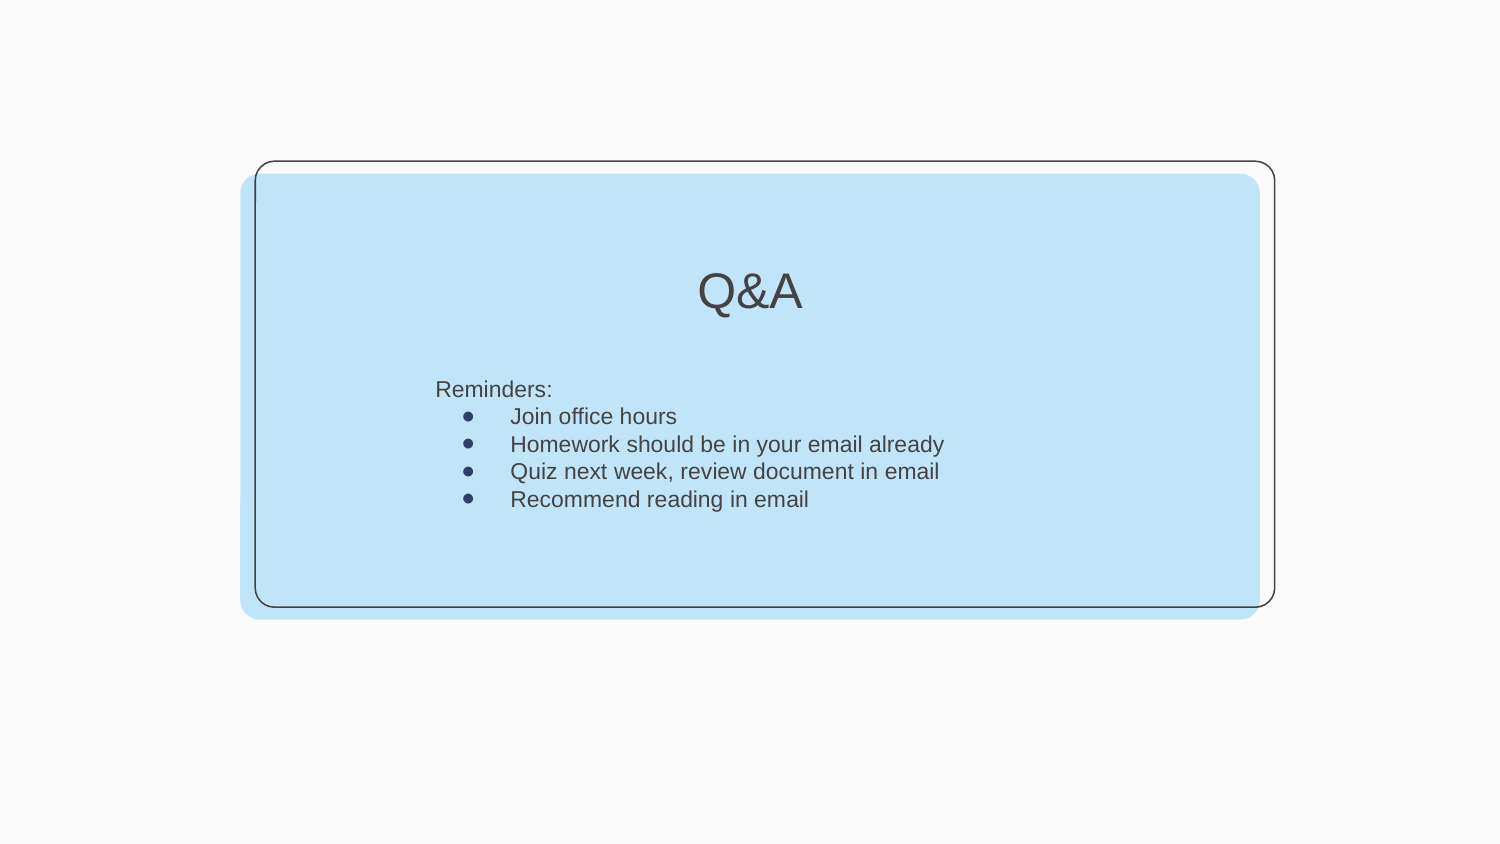

# Q&A
Reminders:
Join office hours
Homework should be in your email already
Quiz next week, review document in email
Recommend reading in email